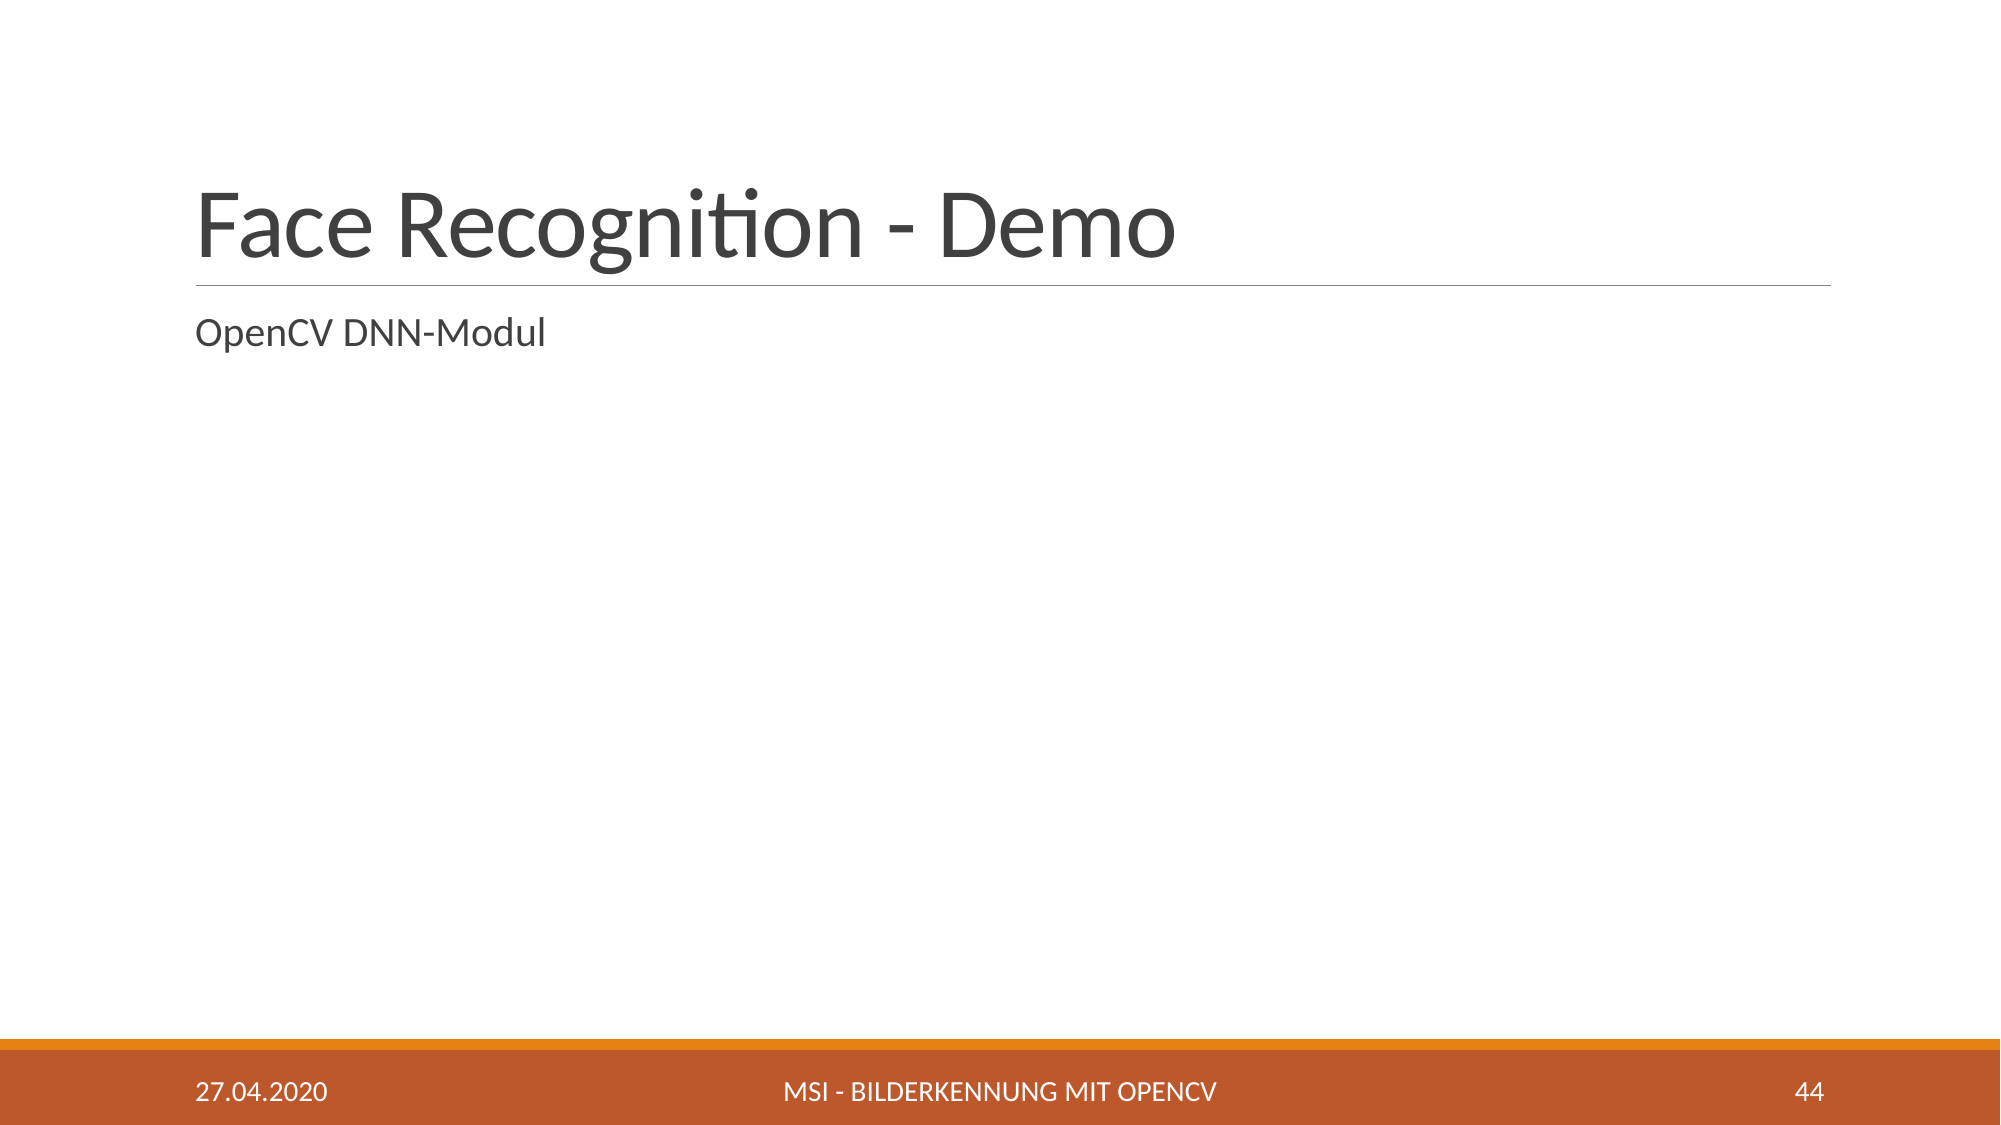

# Face Recognition - Demo
OpenCV DNN-Modul
27.04.2020
MSI - Bilderkennung mit OpenCV
44